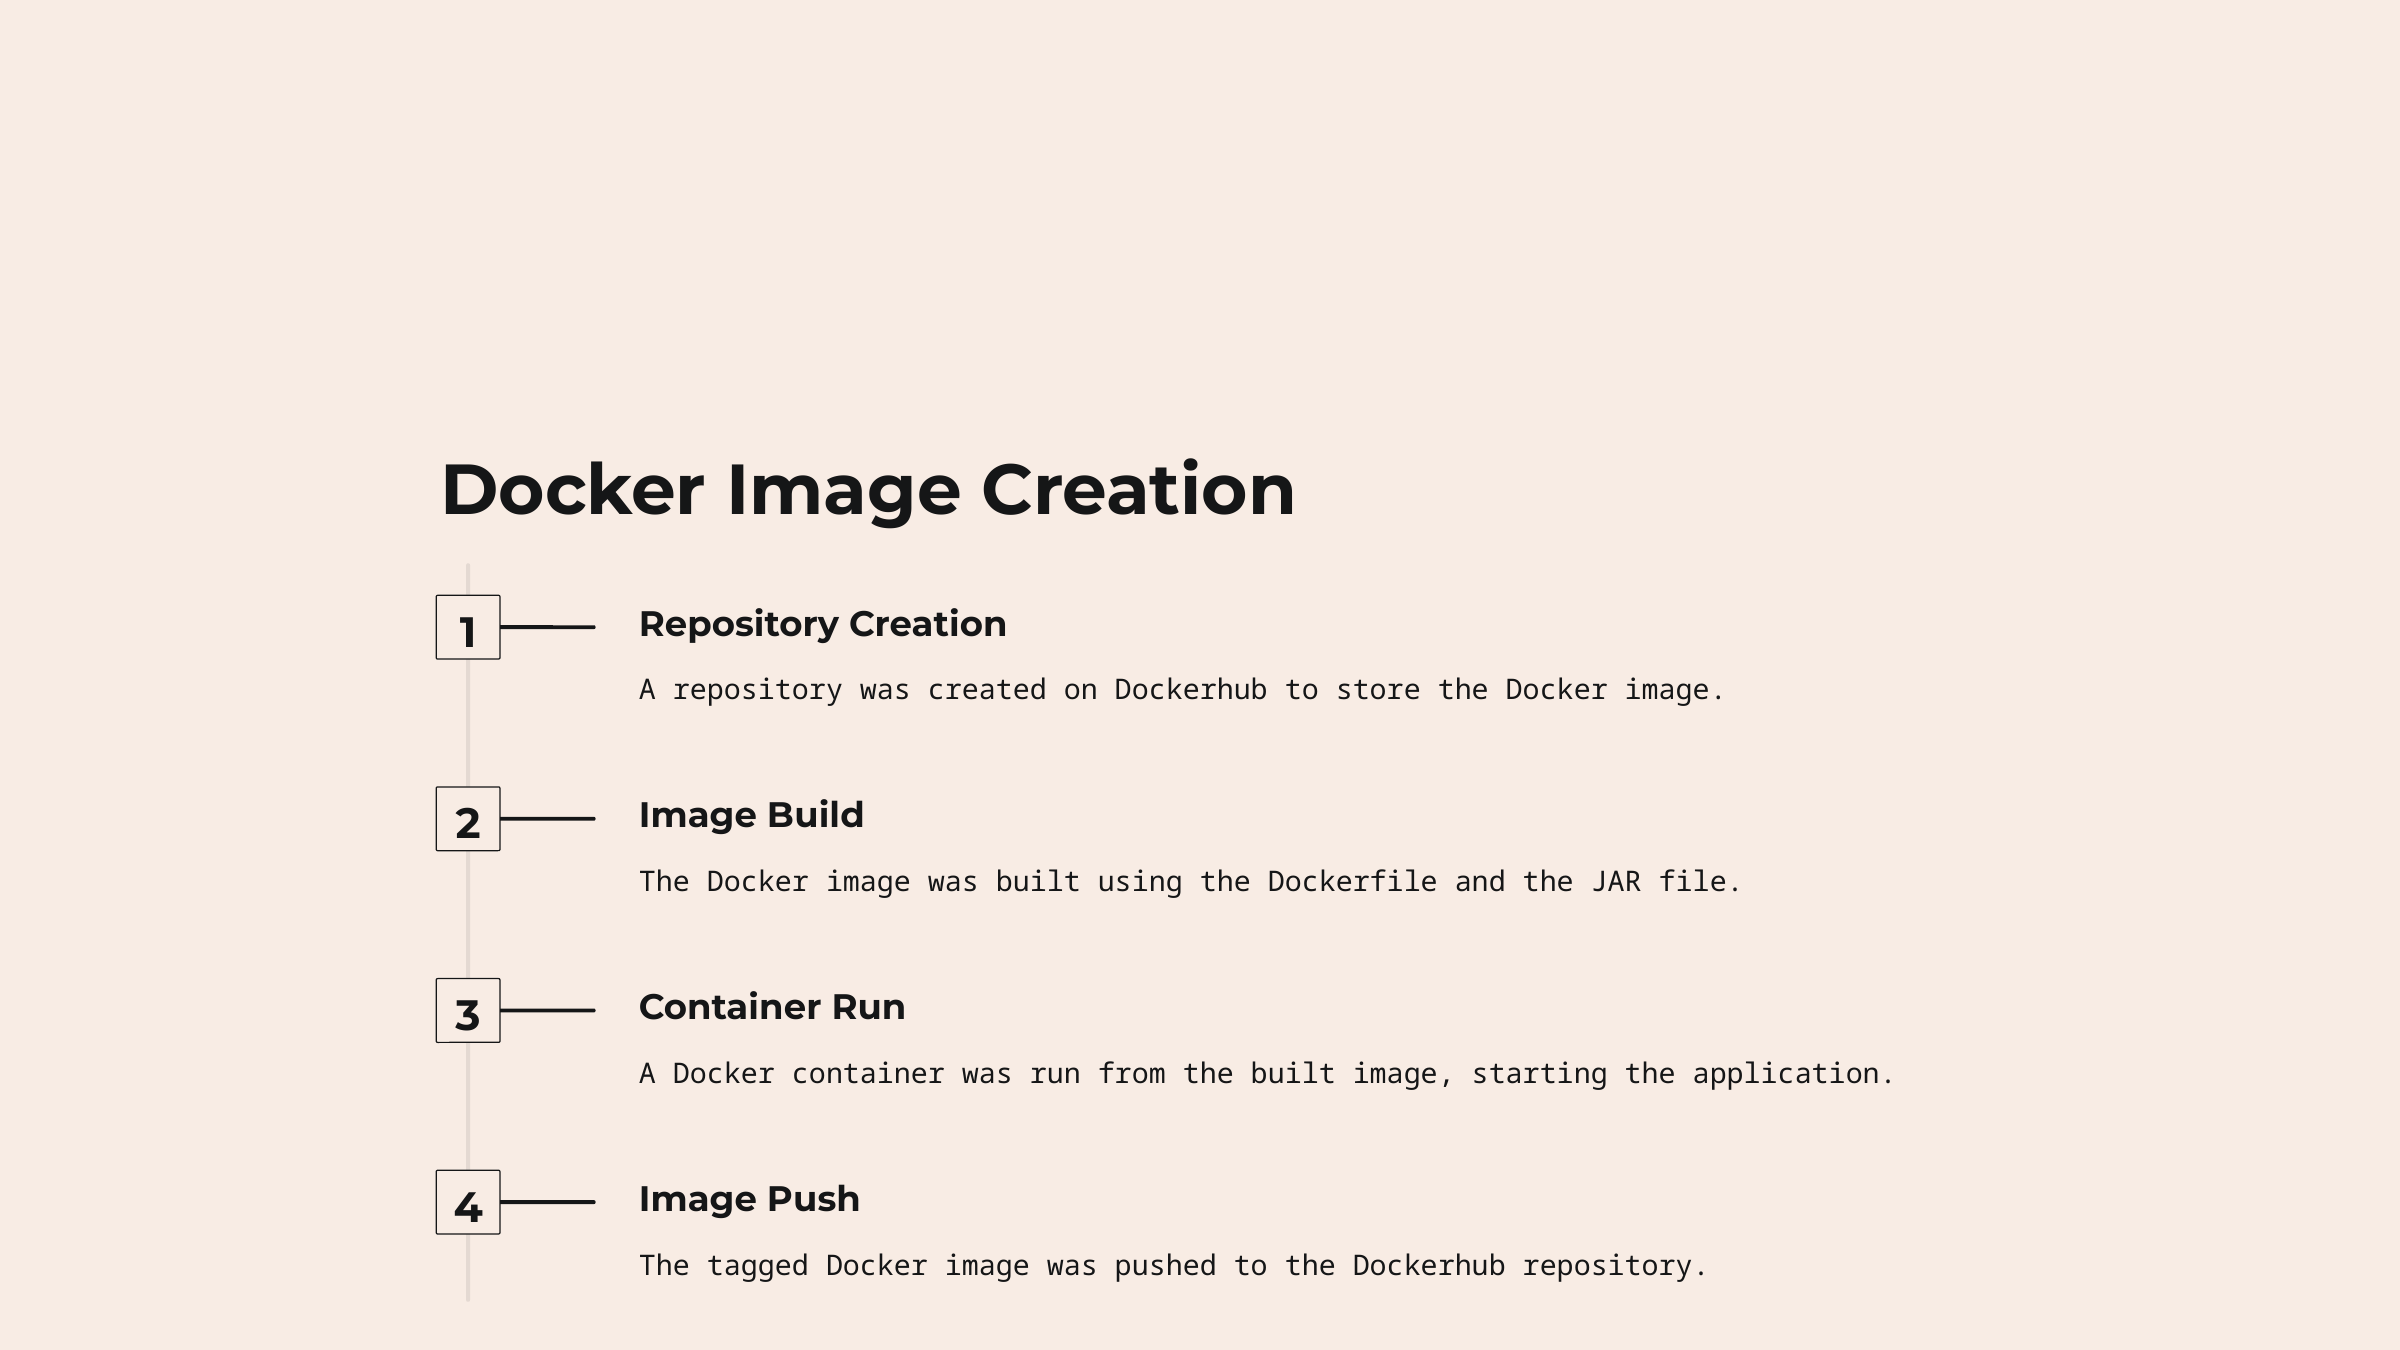

Docker Image Creation

Repository Creation

1

A repository was created on Dockerhub to store the Docker image.
Image Build

2

The Docker image was built using the Dockerfile and the JAR file.
Container Run

3

A Docker container was run from the built image, starting the application.
Image Push

4

The tagged Docker image was pushed to the Dockerhub repository.